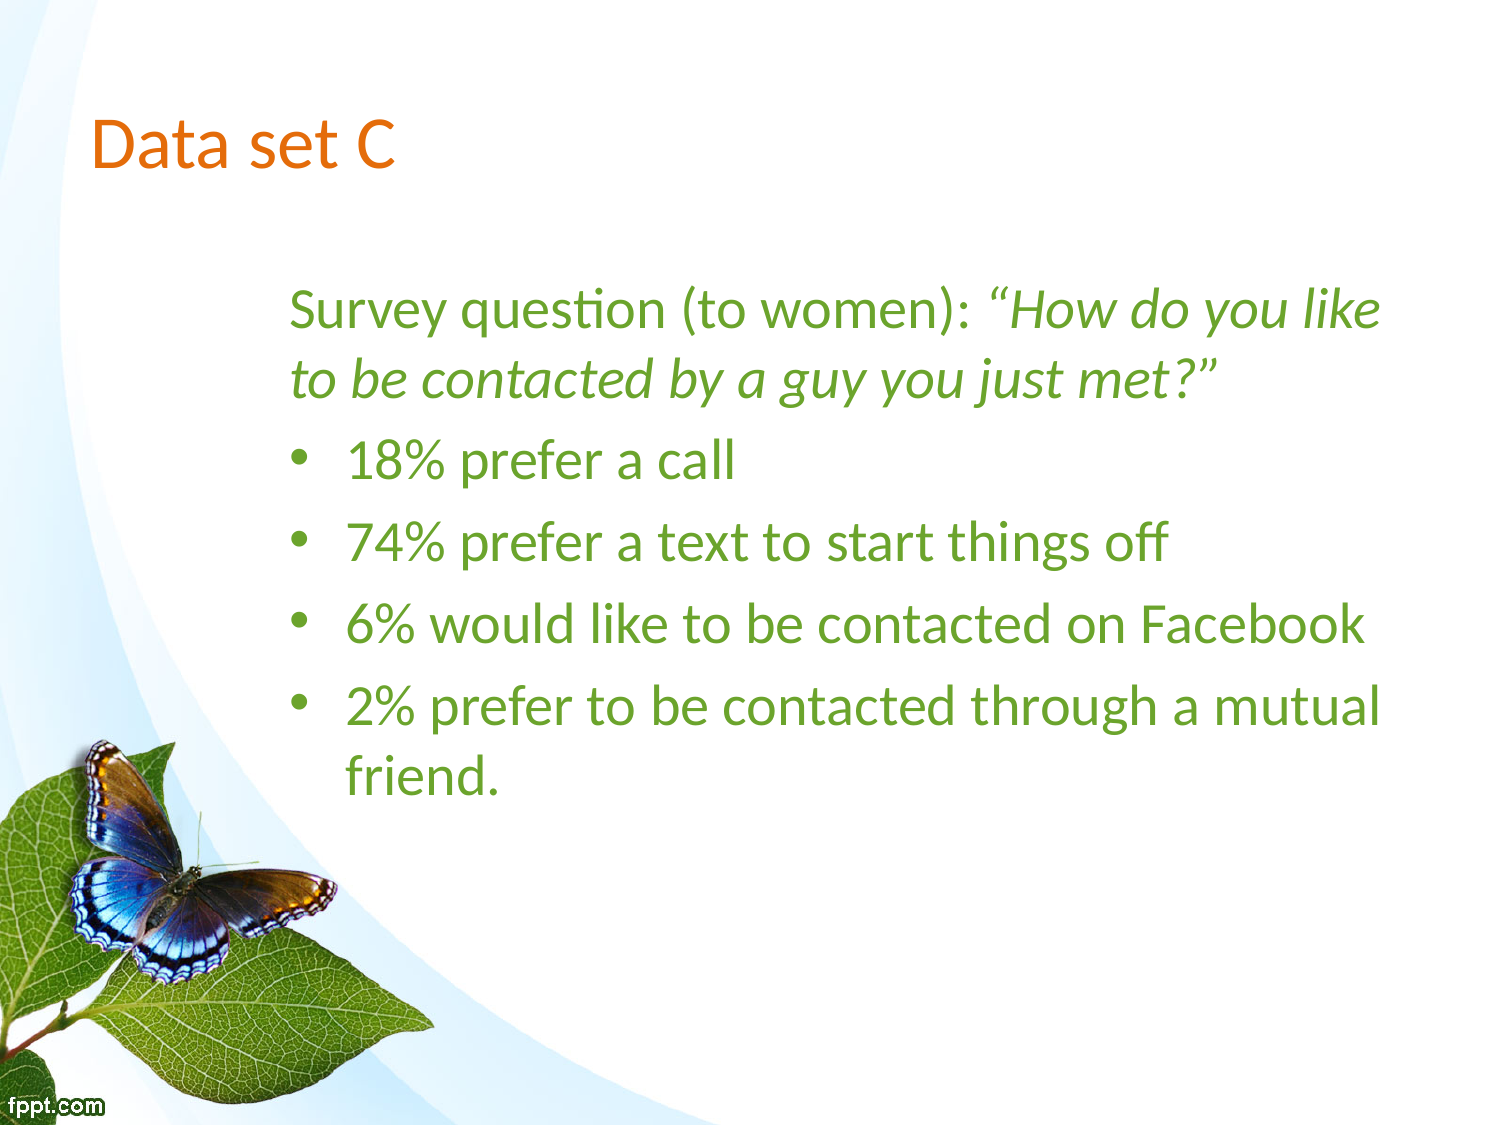

# Data set C
Survey question (to women): “How do you like to be contacted by a guy you just met?”
18% prefer a call
74% prefer a text to start things off
6% would like to be contacted on Facebook
2% prefer to be contacted through a mutual friend.